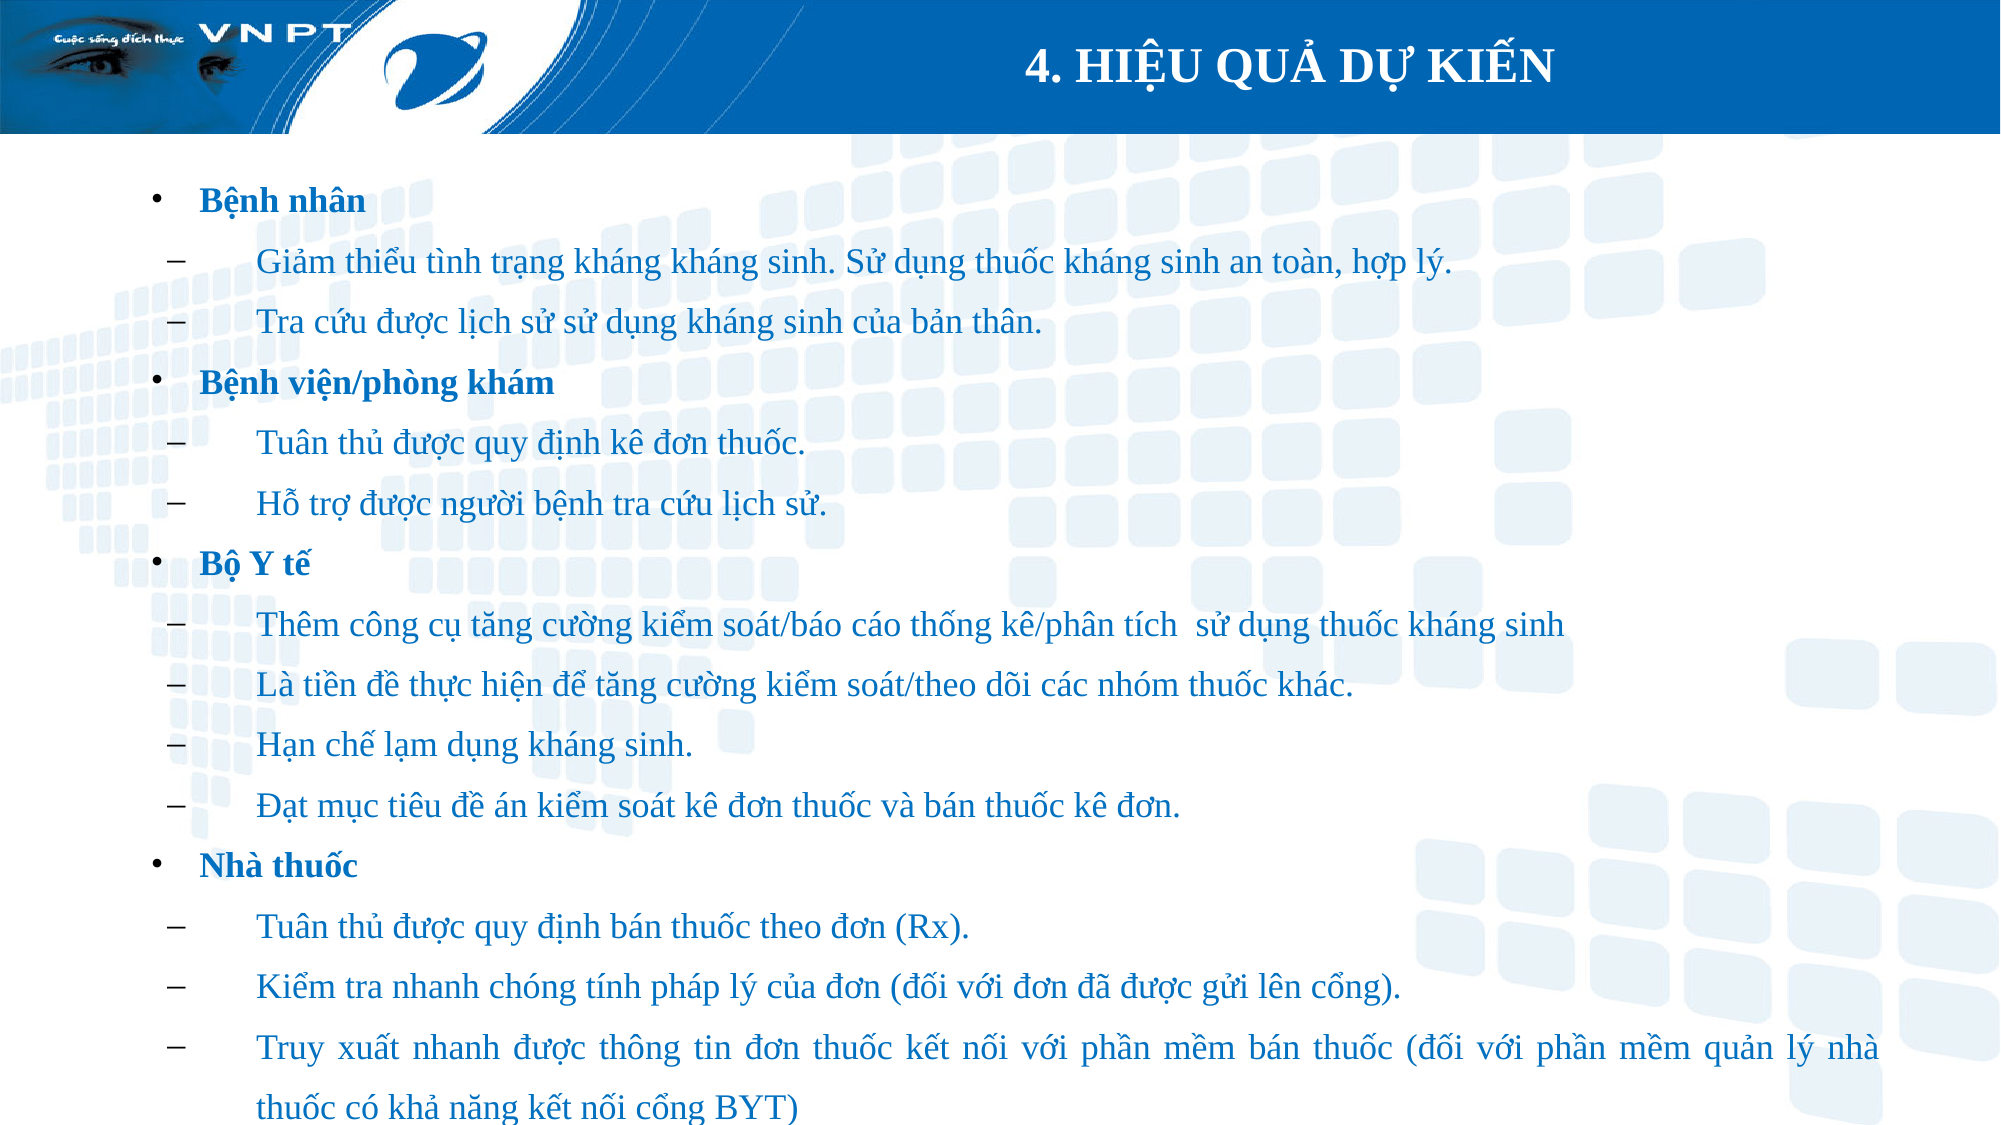

4. HIỆU QUẢ DỰ KIẾN
Bệnh nhân
Giảm thiểu tình trạng kháng kháng sinh. Sử dụng thuốc kháng sinh an toàn, hợp lý.
Tra cứu được lịch sử sử dụng kháng sinh của bản thân.
Bệnh viện/phòng khám
Tuân thủ được quy định kê đơn thuốc.
Hỗ trợ được người bệnh tra cứu lịch sử.
Bộ Y tế
Thêm công cụ tăng cường kiểm soát/báo cáo thống kê/phân tích  sử dụng thuốc kháng sinh
Là tiền đề thực hiện để tăng cường kiểm soát/theo dõi các nhóm thuốc khác.
Hạn chế lạm dụng kháng sinh.
Đạt mục tiêu đề án kiểm soát kê đơn thuốc và bán thuốc kê đơn.
Nhà thuốc
Tuân thủ được quy định bán thuốc theo đơn (Rx).
Kiểm tra nhanh chóng tính pháp lý của đơn (đối với đơn đã được gửi lên cổng).
Truy xuất nhanh được thông tin đơn thuốc kết nối với phần mềm bán thuốc (đối với phần mềm quản lý nhà thuốc có khả năng kết nối cổng BYT)